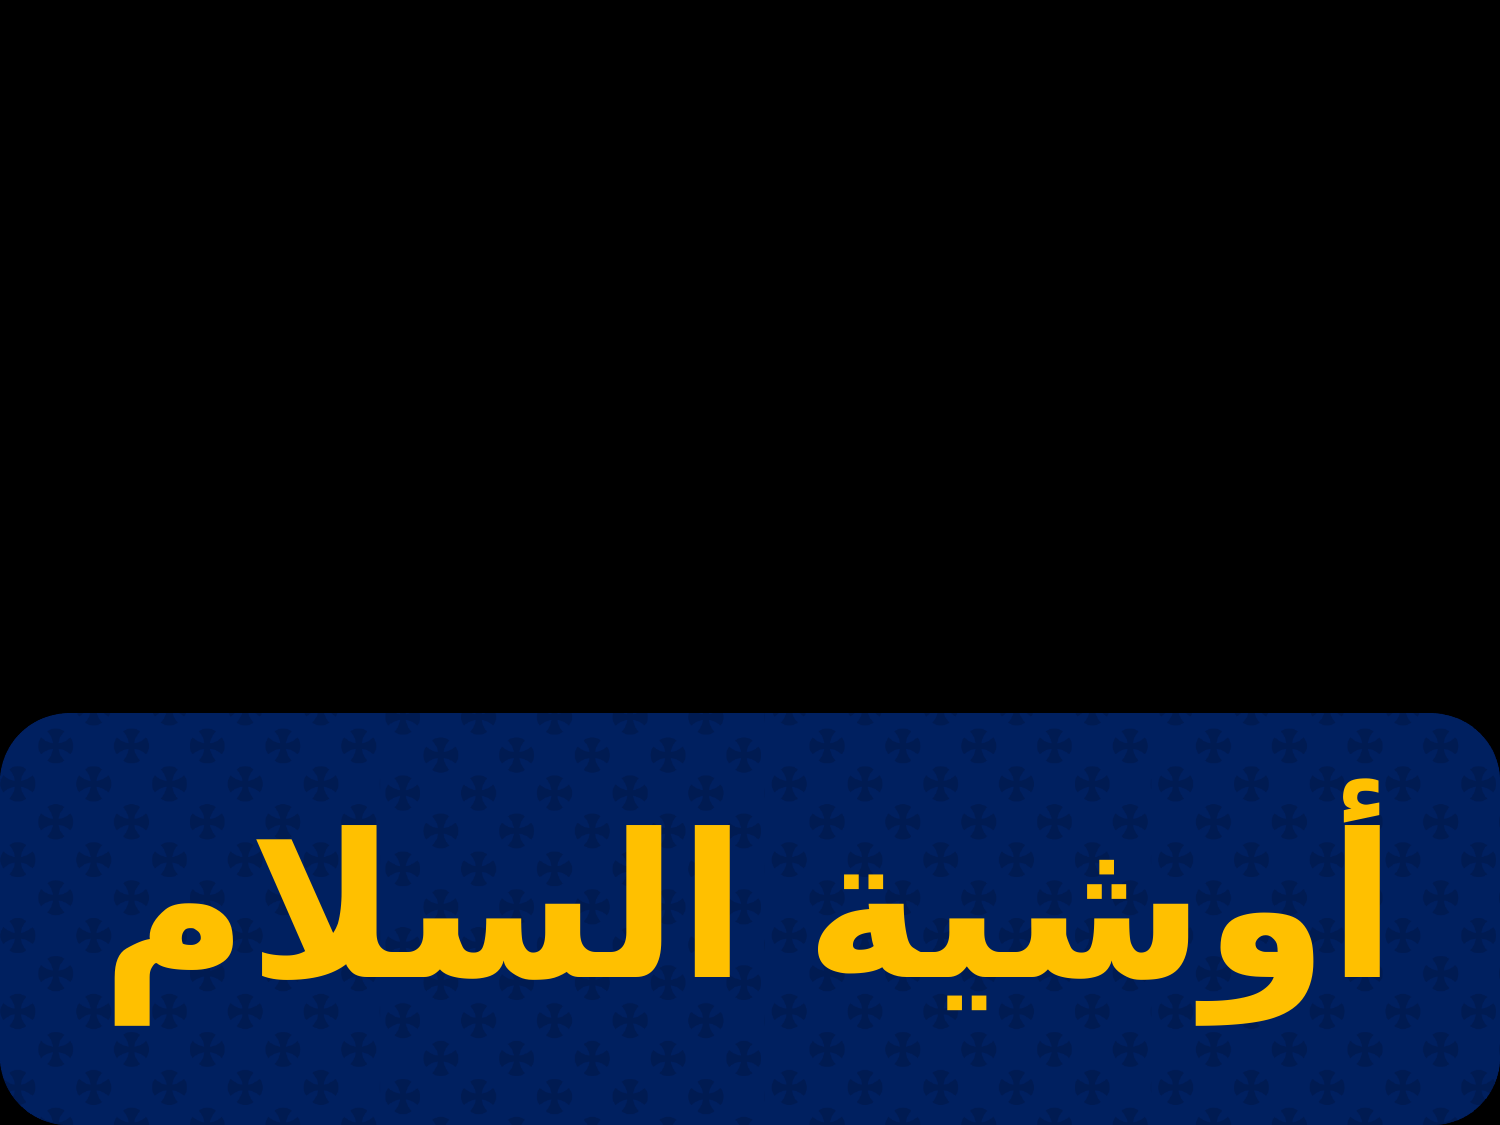

# الاواشي
| أوشية السلام |
| --- |